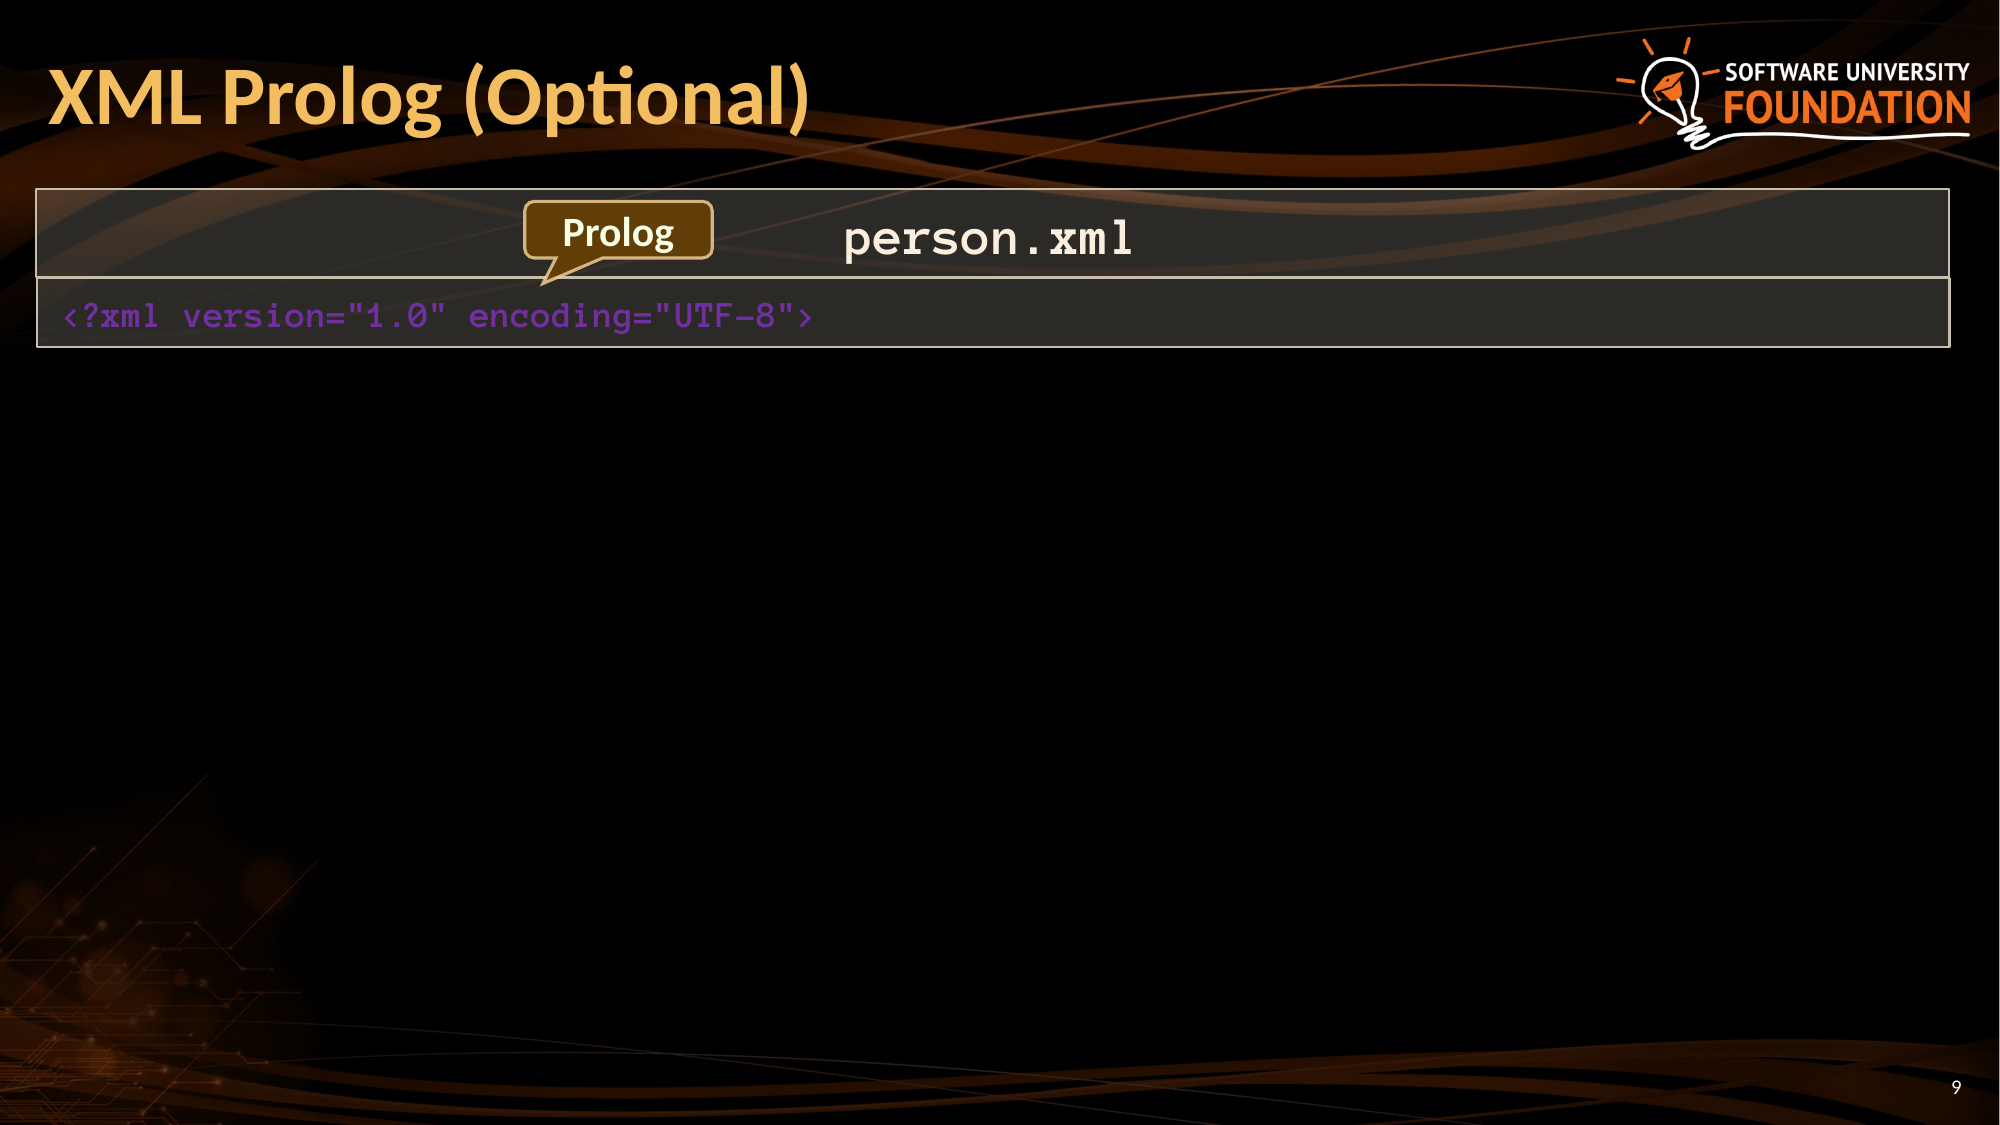

# XML Prolog (Optional)
person.xml
Prolog
<?xml version="1.0" encoding="UTF-8">
9